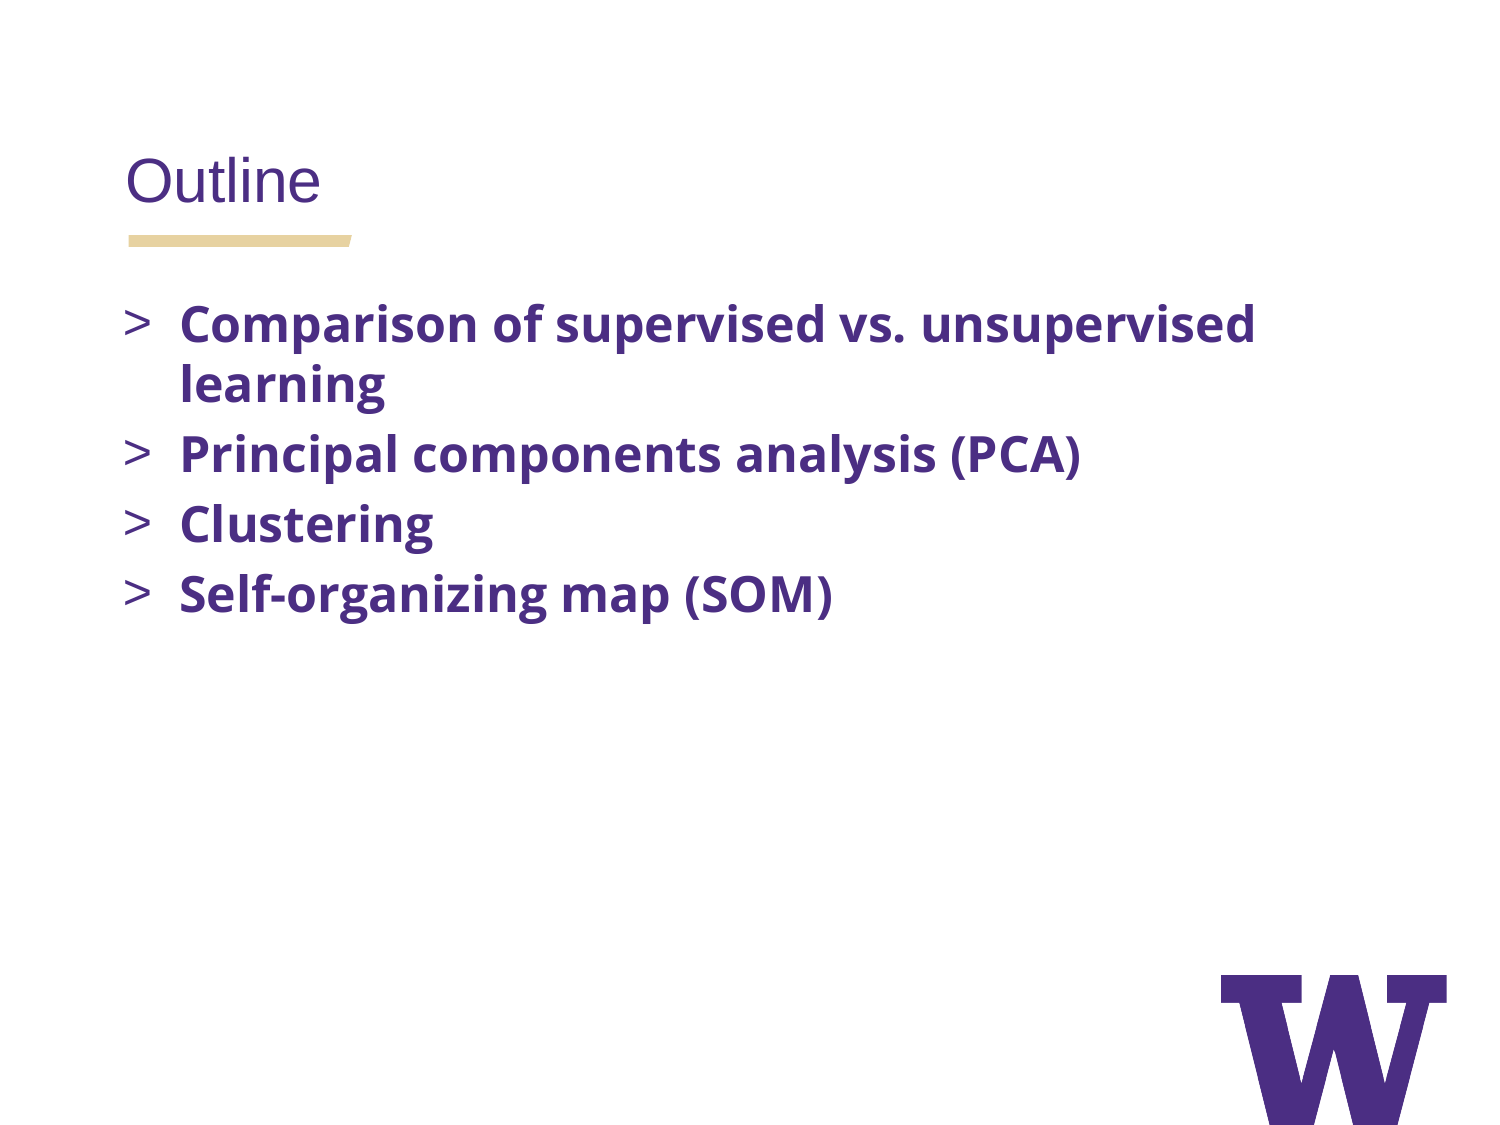

Outline
Comparison of supervised vs. unsupervised learning
Principal components analysis (PCA)
Clustering
Self-organizing map (SOM)